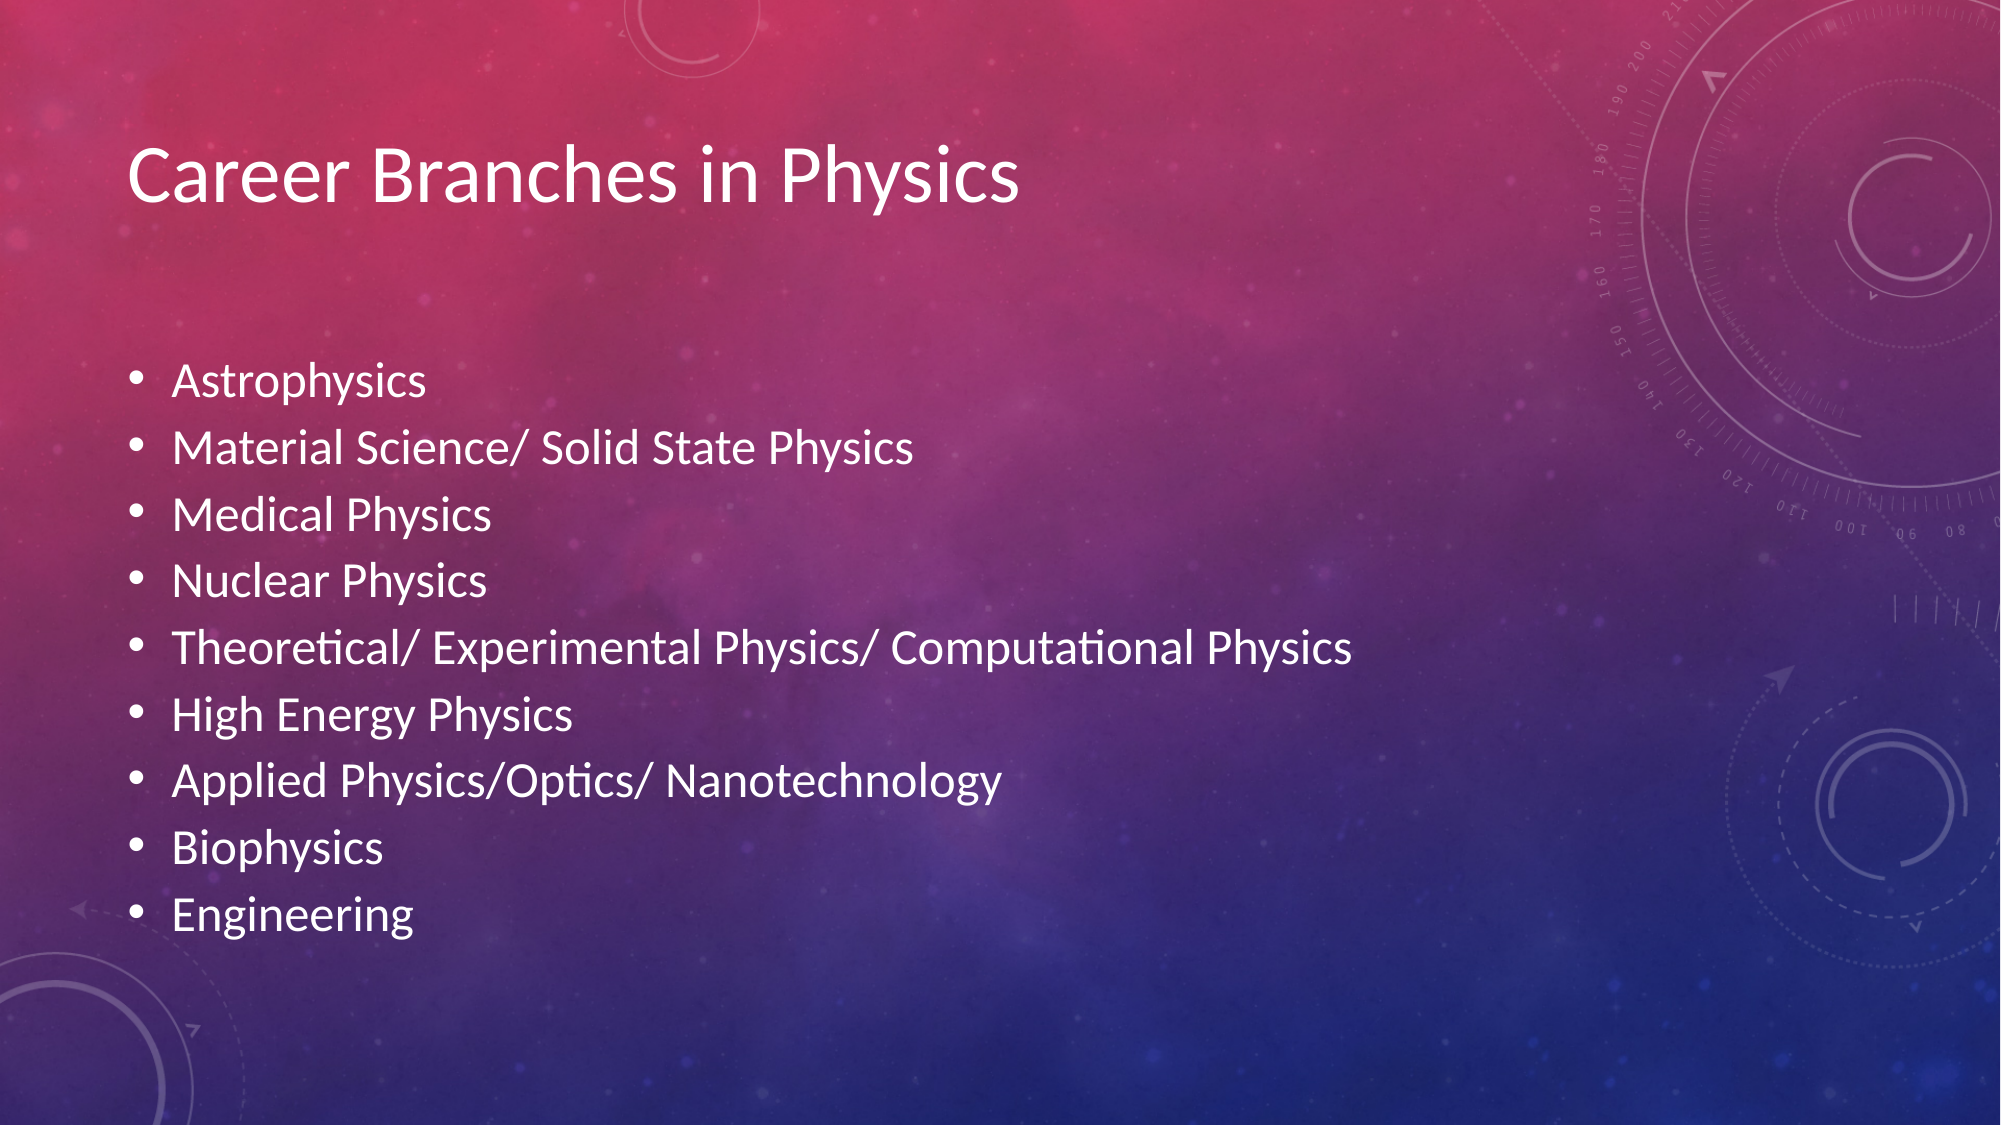

# Career Branches in Physics
Astrophysics
Material Science/ Solid State Physics
Medical Physics
Nuclear Physics
Theoretical/ Experimental Physics/ Computational Physics
High Energy Physics
Applied Physics/Optics/ Nanotechnology
Biophysics
Engineering